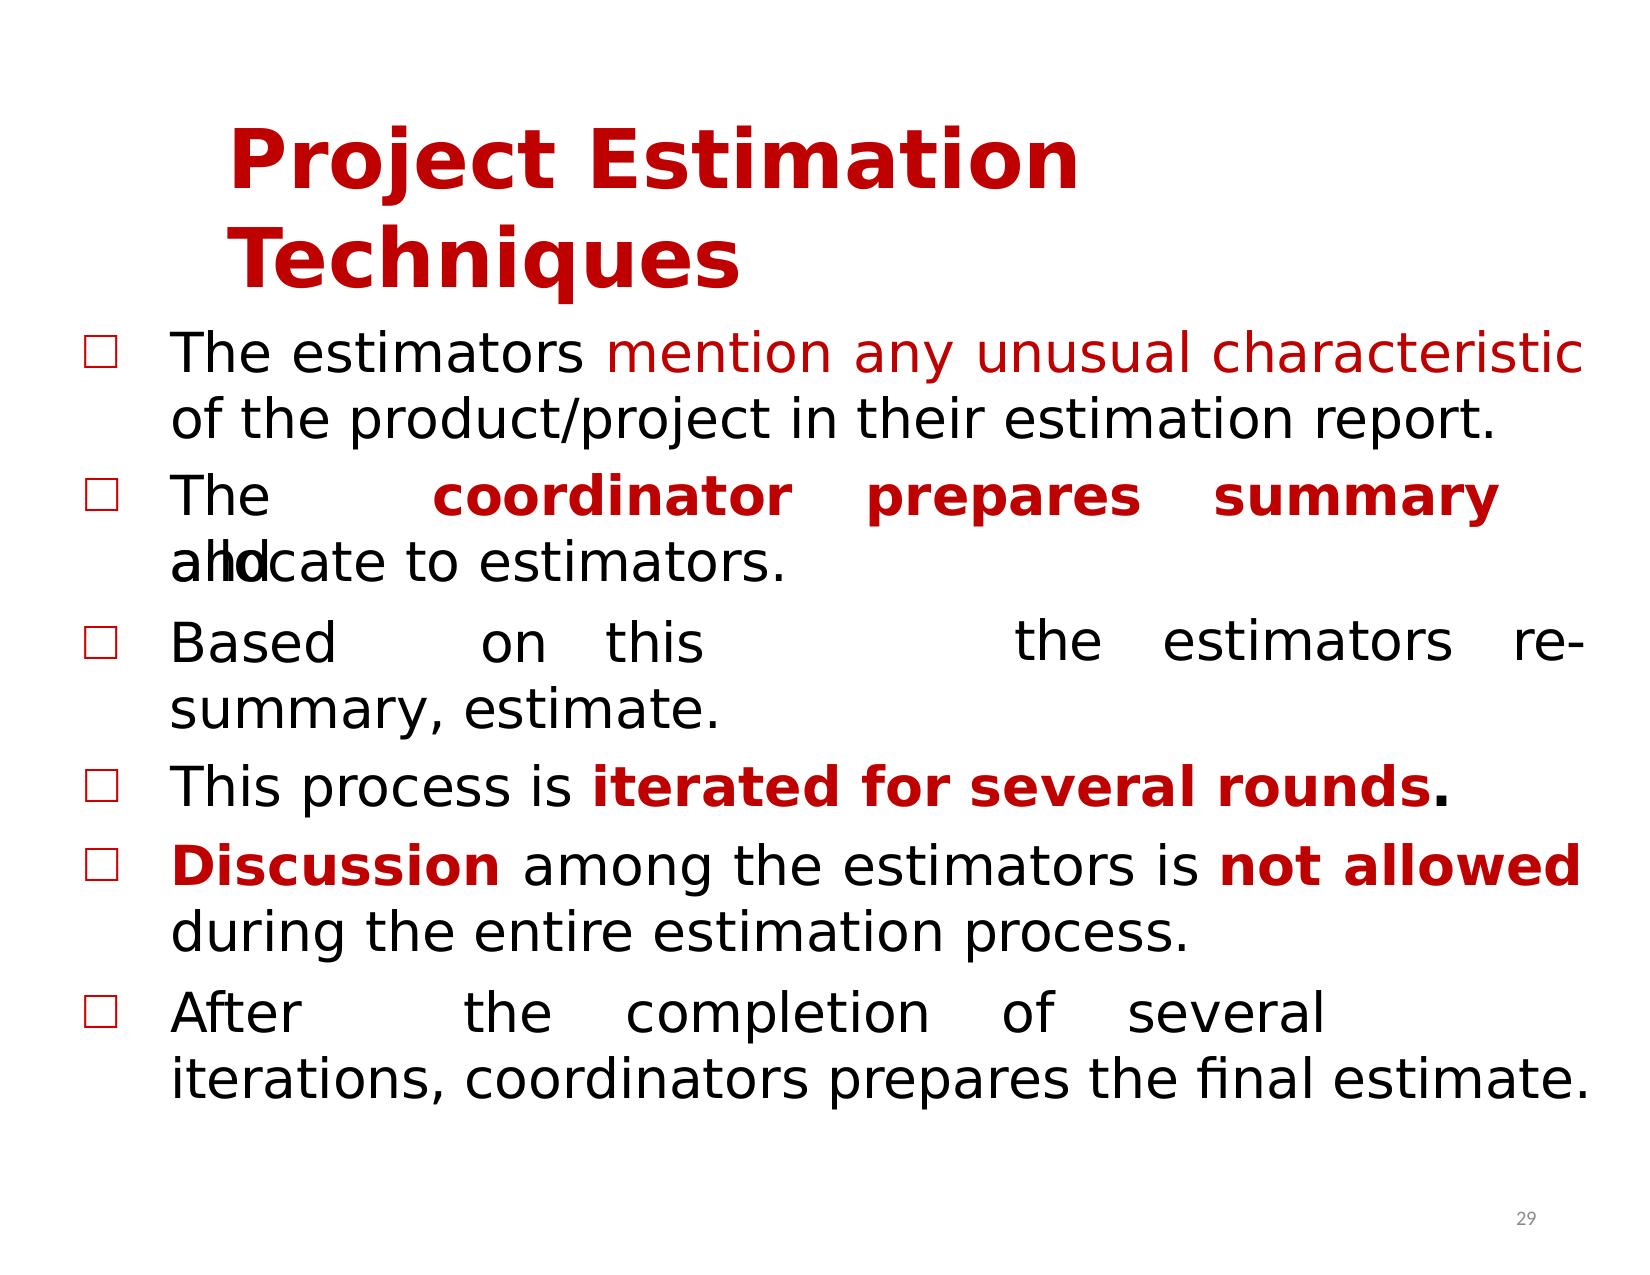

# Project Estimation Techniques
The estimators mention any unusual characteristic of the product/project in their estimation report.
The	coordinator	prepares	summary	and
allocate to estimators.
Based	on	this	summary, estimate.
the	estimators	re-
This process is iterated for several rounds.
Discussion among the estimators is not allowed
during the entire estimation process.
After	the	completion	of	several	iterations, coordinators prepares the final estimate.
29